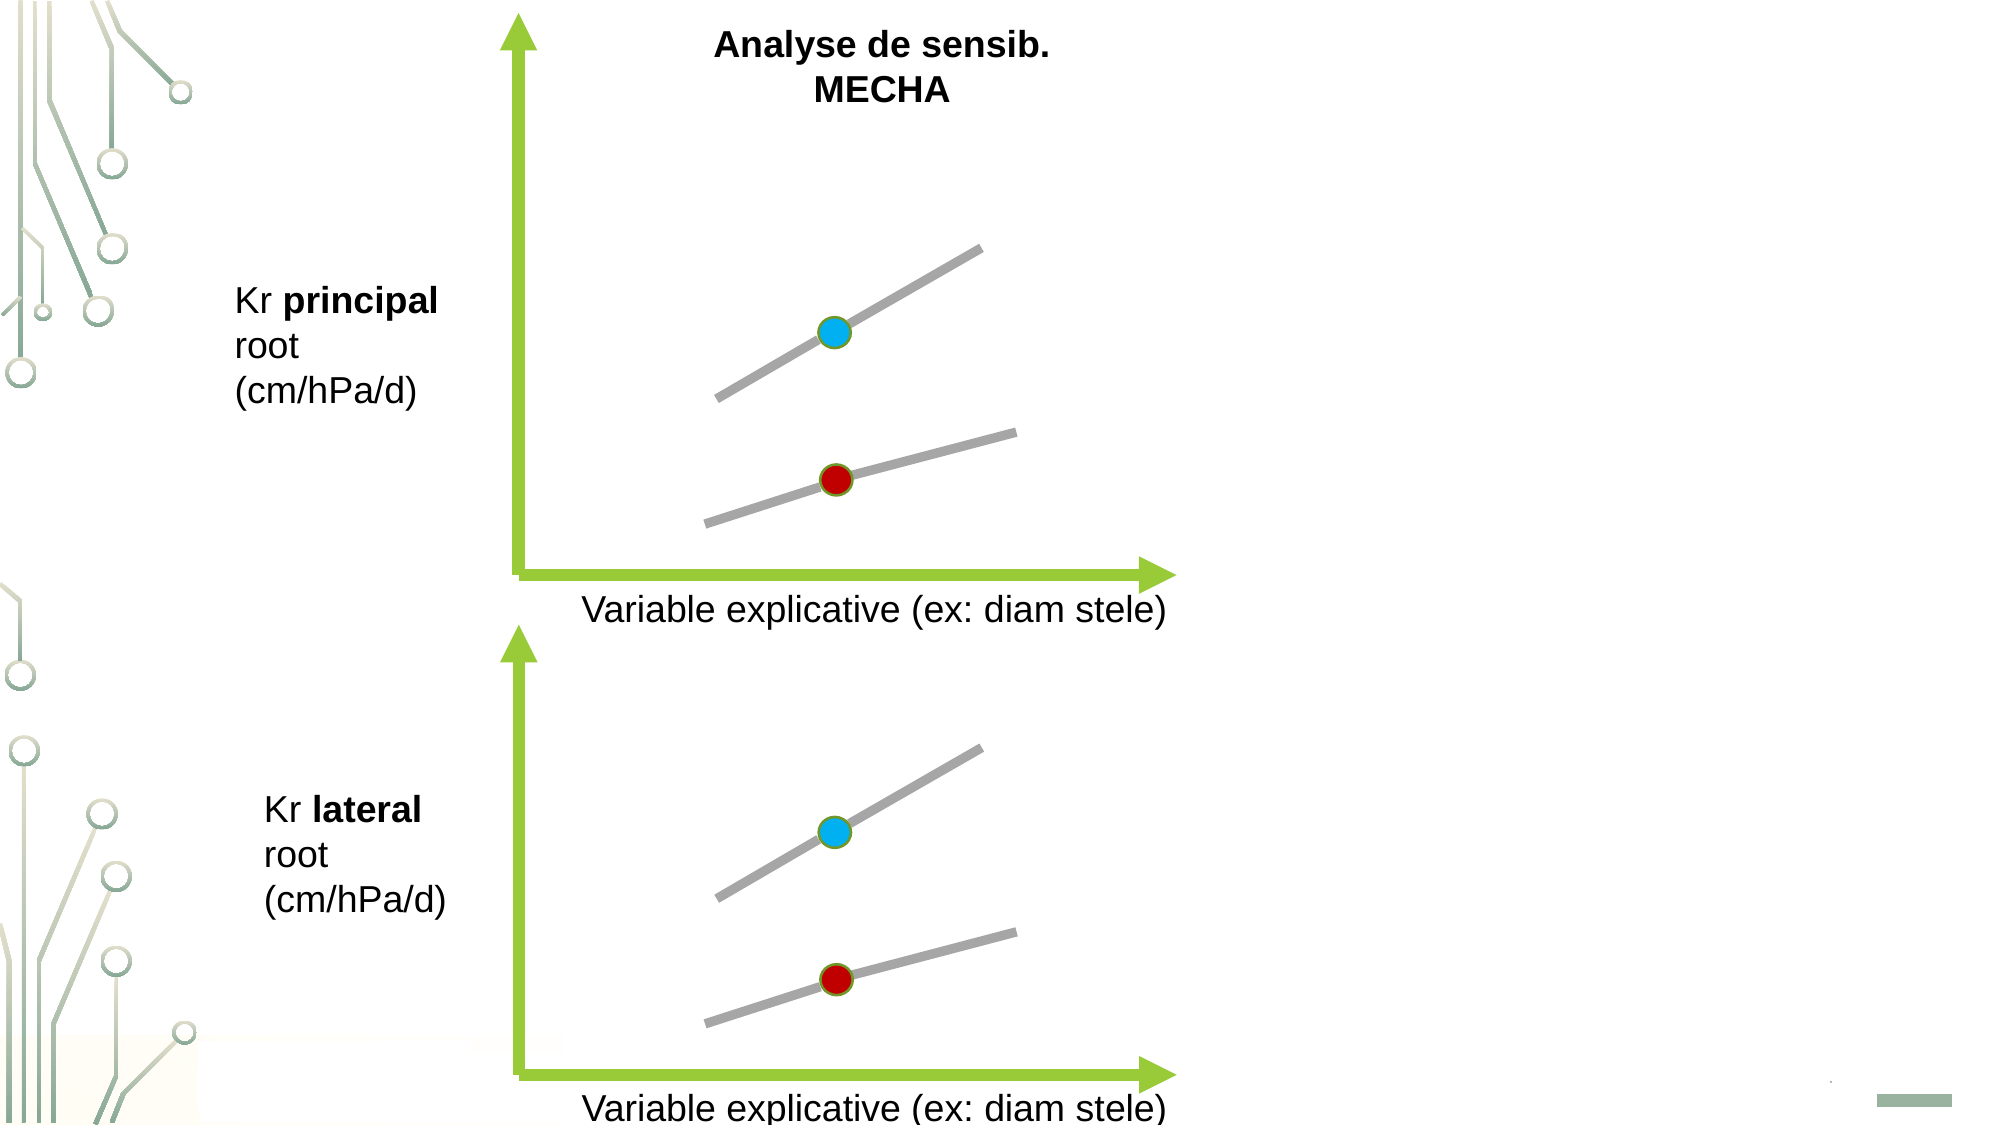

Analyse de sensib. MECHA
Kr principal root (cm/hPa/d)

Variable explicative (ex: diam stele)
Kr lateral root (cm/hPa/d)

Variable explicative (ex: diam stele)